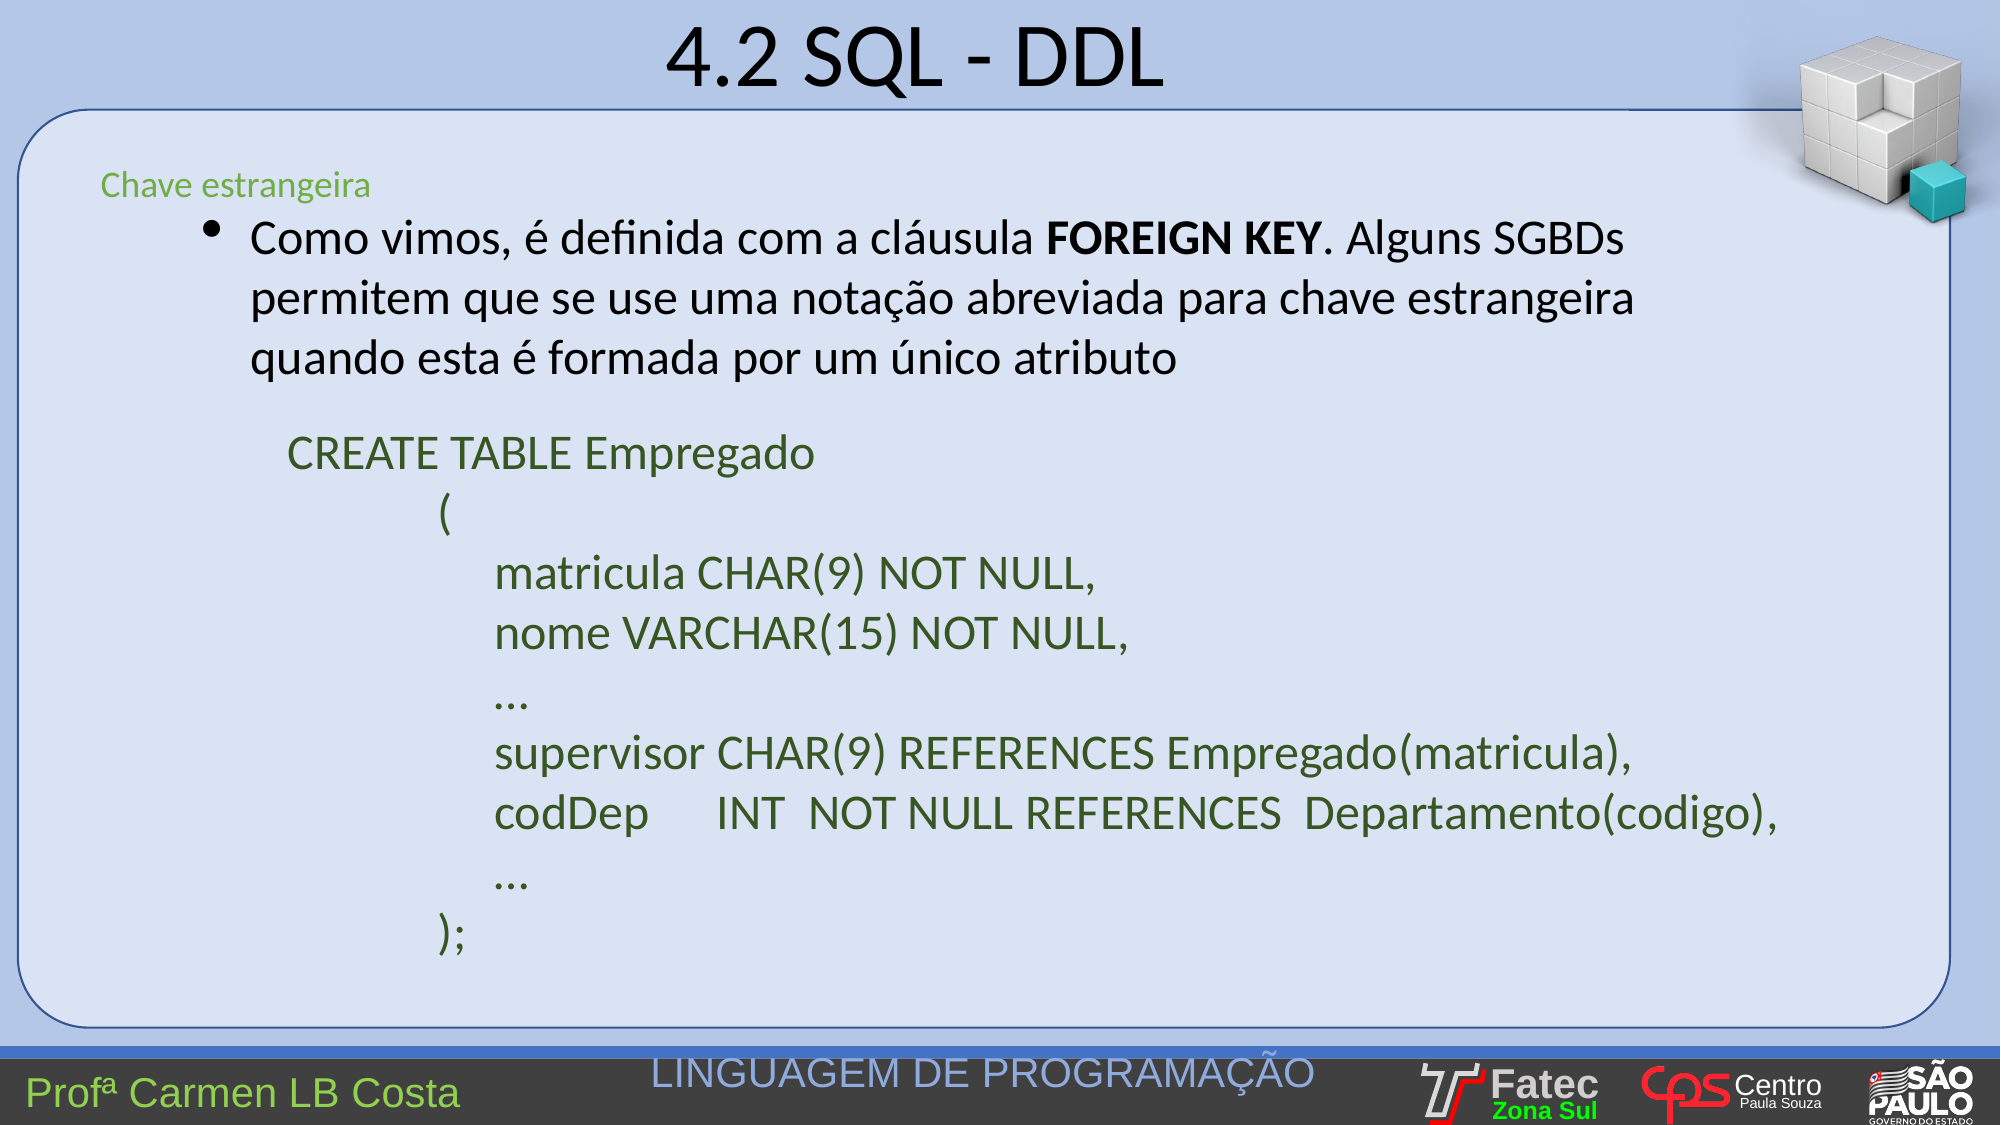

4.2 SQL - DDL
Chave estrangeira
Como vimos, é definida com a cláusula FOREIGN KEY. Alguns SGBDs permitem que se use uma notação abreviada para chave estrangeira quando esta é formada por um único atributo

CREATE TABLE Empregado
	(
	     matricula CHAR(9) NOT NULL,
	     nome VARCHAR(15) NOT NULL,
	     …
	     supervisor CHAR(9) REFERENCES Empregado(matricula),
	     codDep      INT  NOT NULL REFERENCES  Departamento(codigo),
	     …
	);